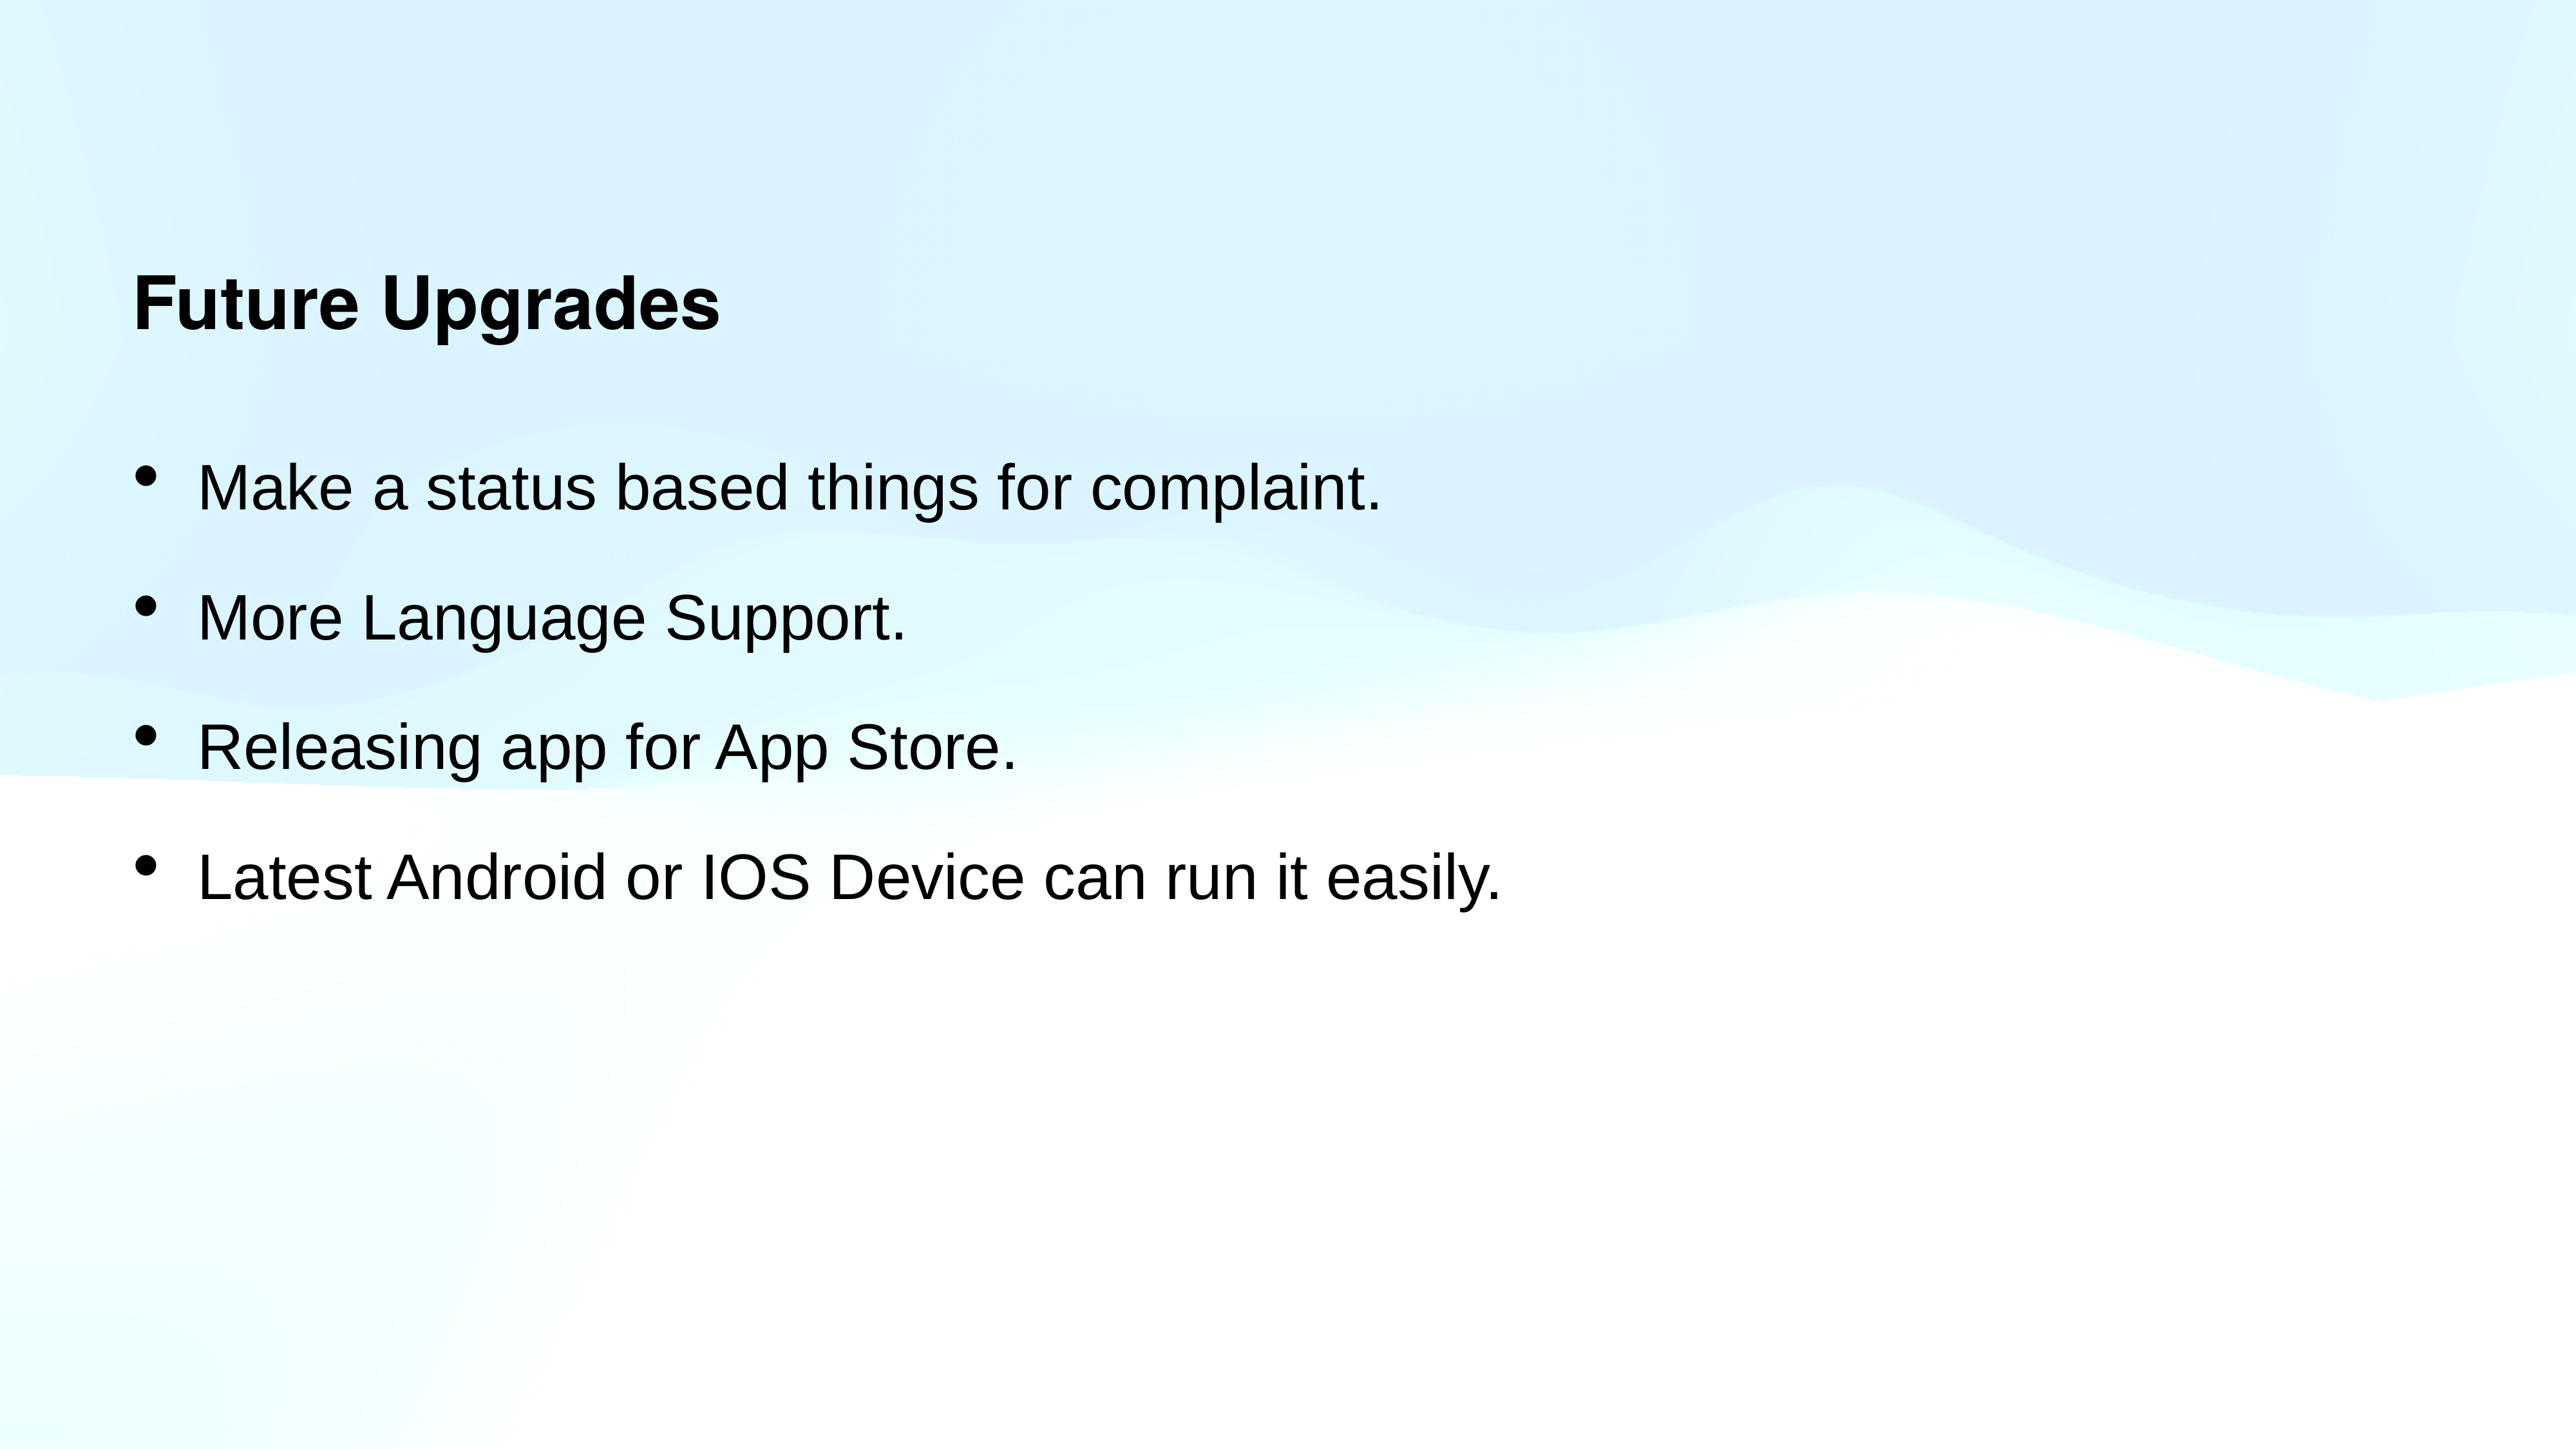

Future Upgrades
Make a status based things for complaint.
More Language Support.
Releasing app for App Store.
Latest Android or IOS Device can run it easily.